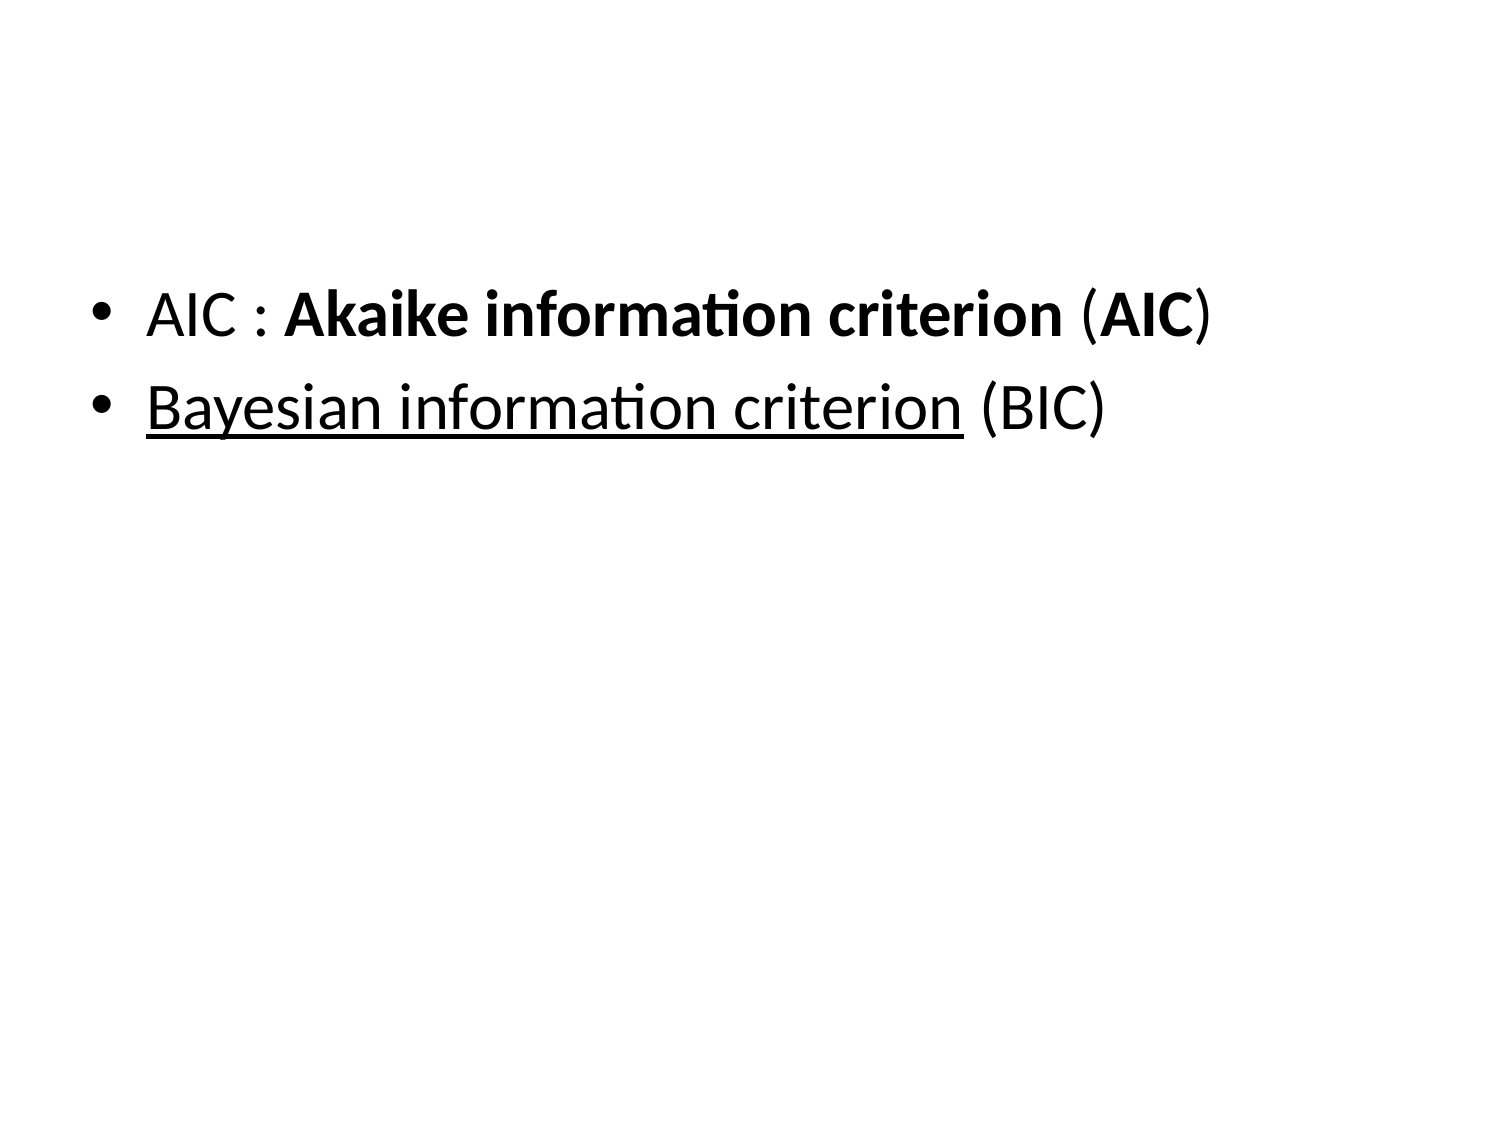

#
AIC : Akaike information criterion (AIC)
Bayesian information criterion (BIC)